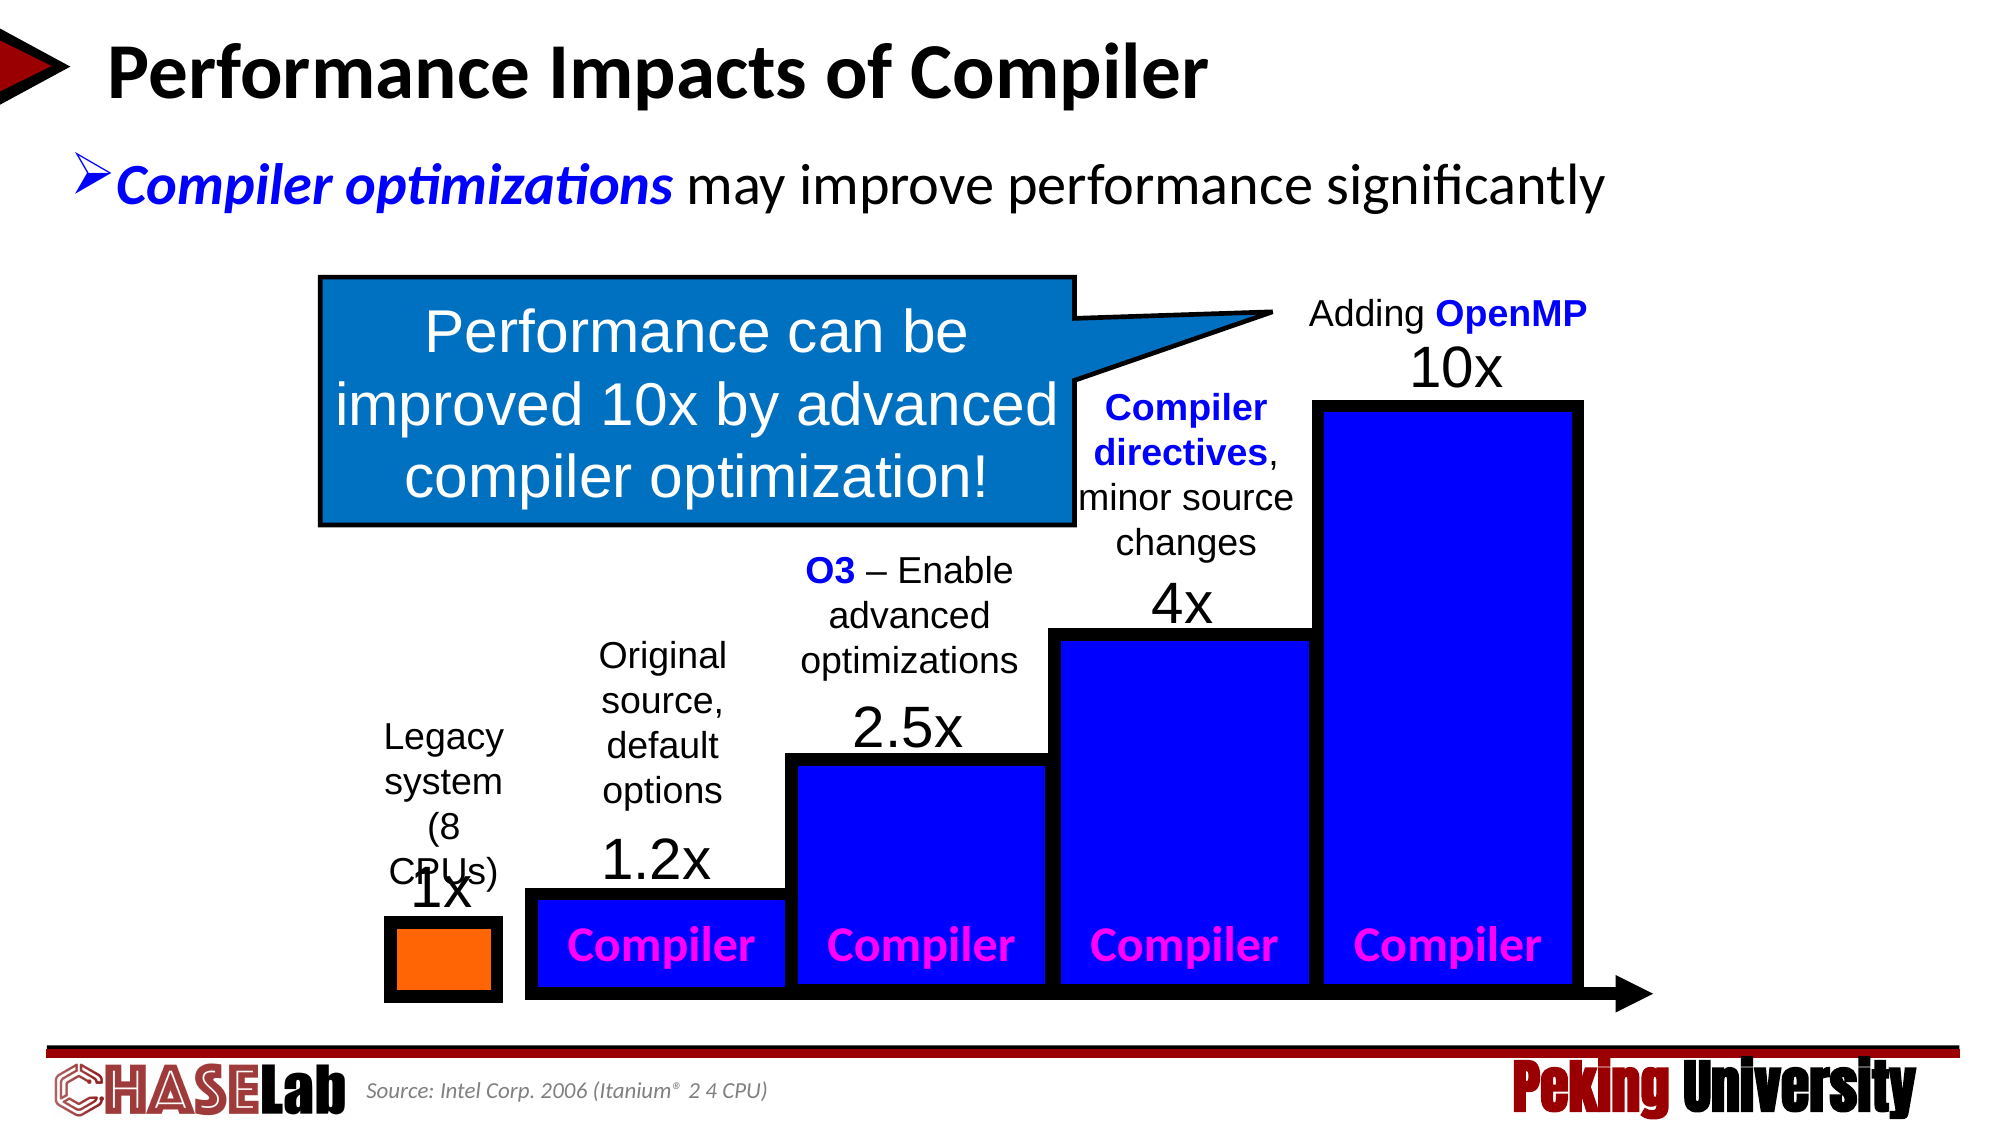

# Performance Impacts of Compiler
Compiler optimizations may improve performance significantly
Performance can be improved 10x by advanced compiler optimization!
Adding OpenMP
10x

Compiler
Compiler directives, minor source changes
O3 – Enable advanced optimizations
4x

Compiler
Original source, default options
2.5x

Compiler
Legacy system
(8 CPUs)
1.2x

Compiler
1x

Source: Intel Corp. 2006 (Itanium® 2 4 CPU)